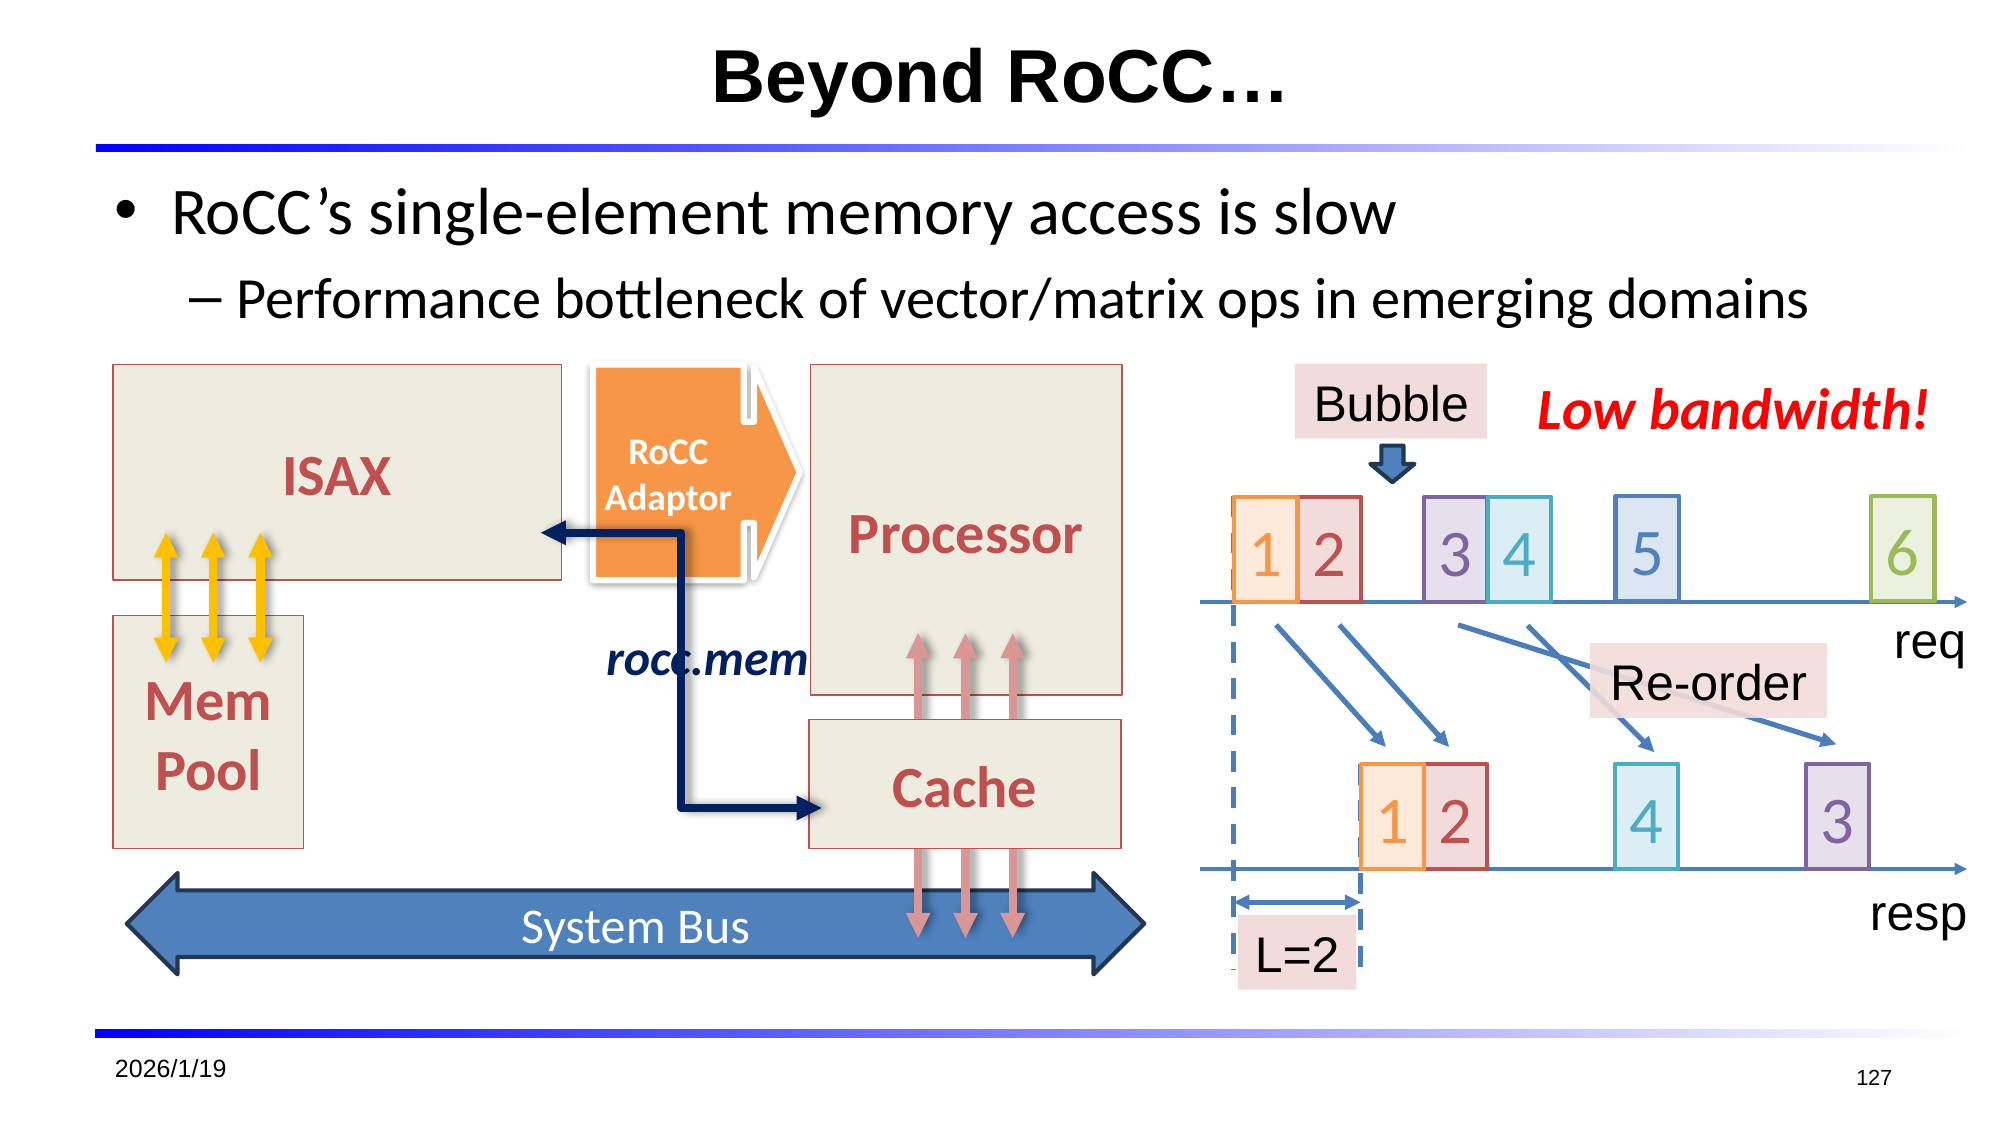

# Beyond RoCC…
RoCC’s single-element memory access is slow
Performance bottleneck of vector/matrix ops in emerging domains
Bubble
Low bandwidth!
ISAX
RoCC
Adaptor
Processor

5
6
1
2
3
4
req
Mem
Pool
rocc.mem
Re-order
Cache
1
2
4
3
System Bus
resp
L=2
2026/1/19
127